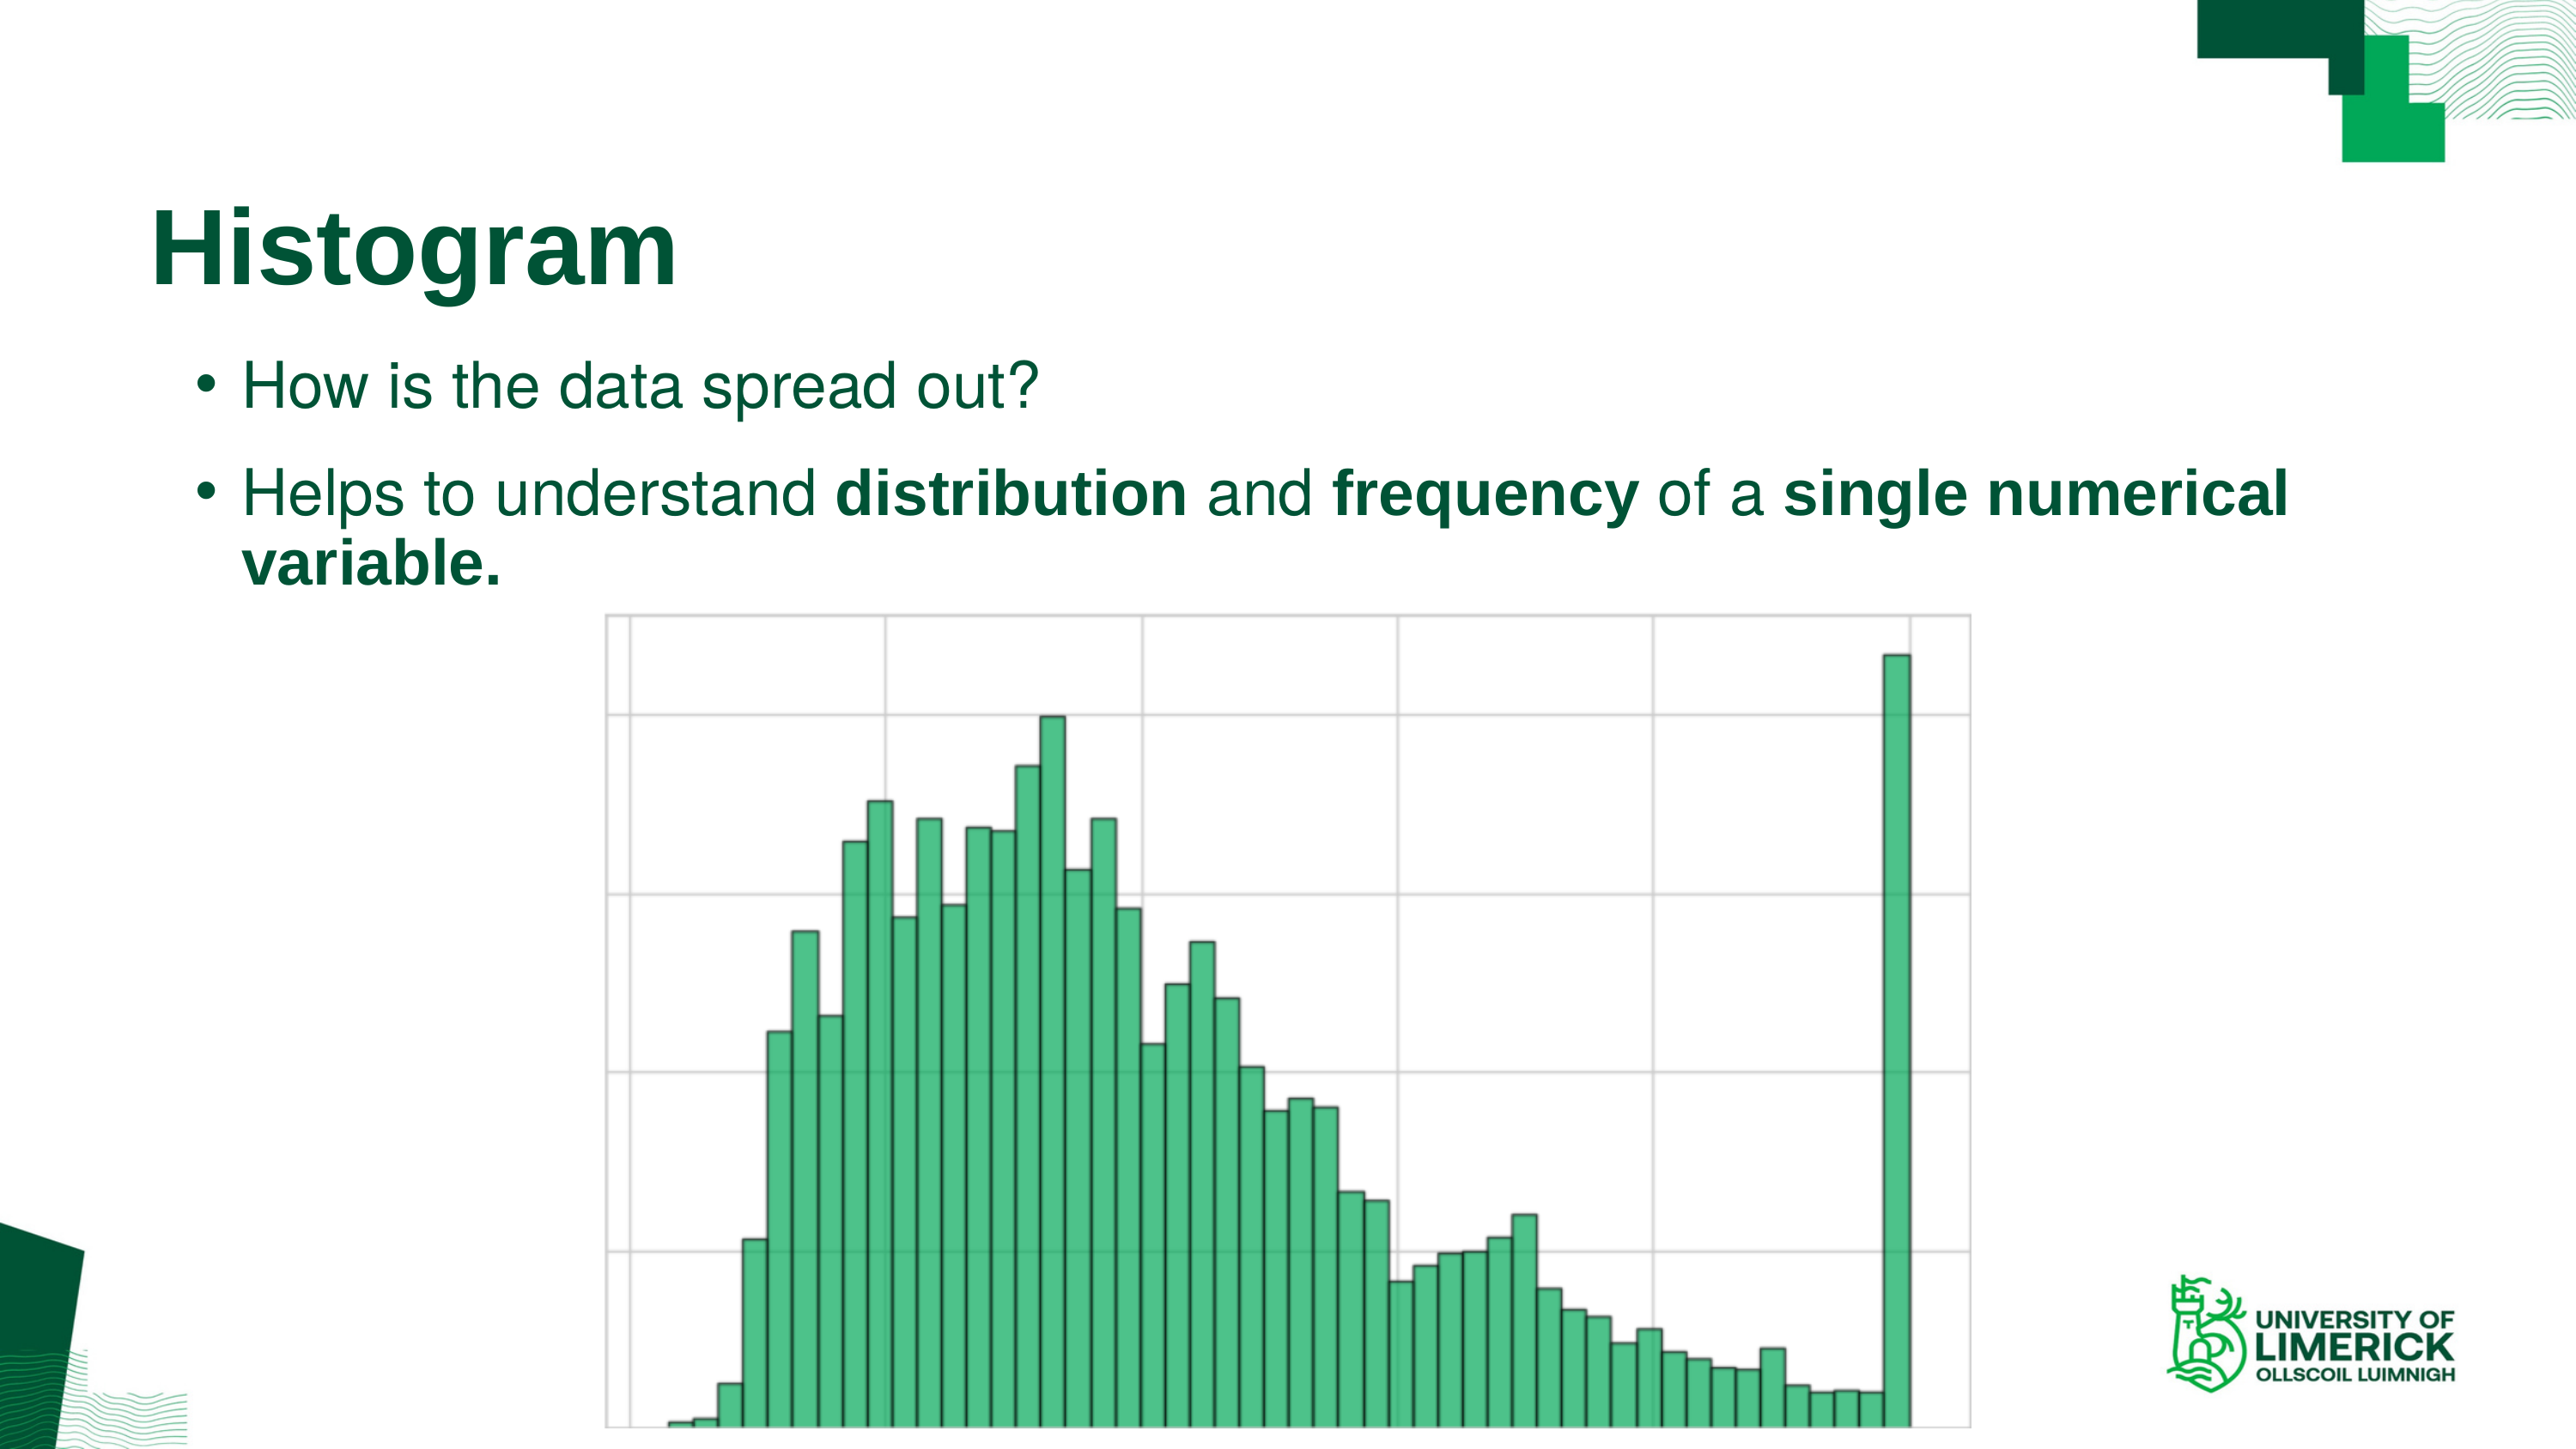

Histogram
How is the data spread out?
Helps to understand distribution and frequency of a single numerical variable.